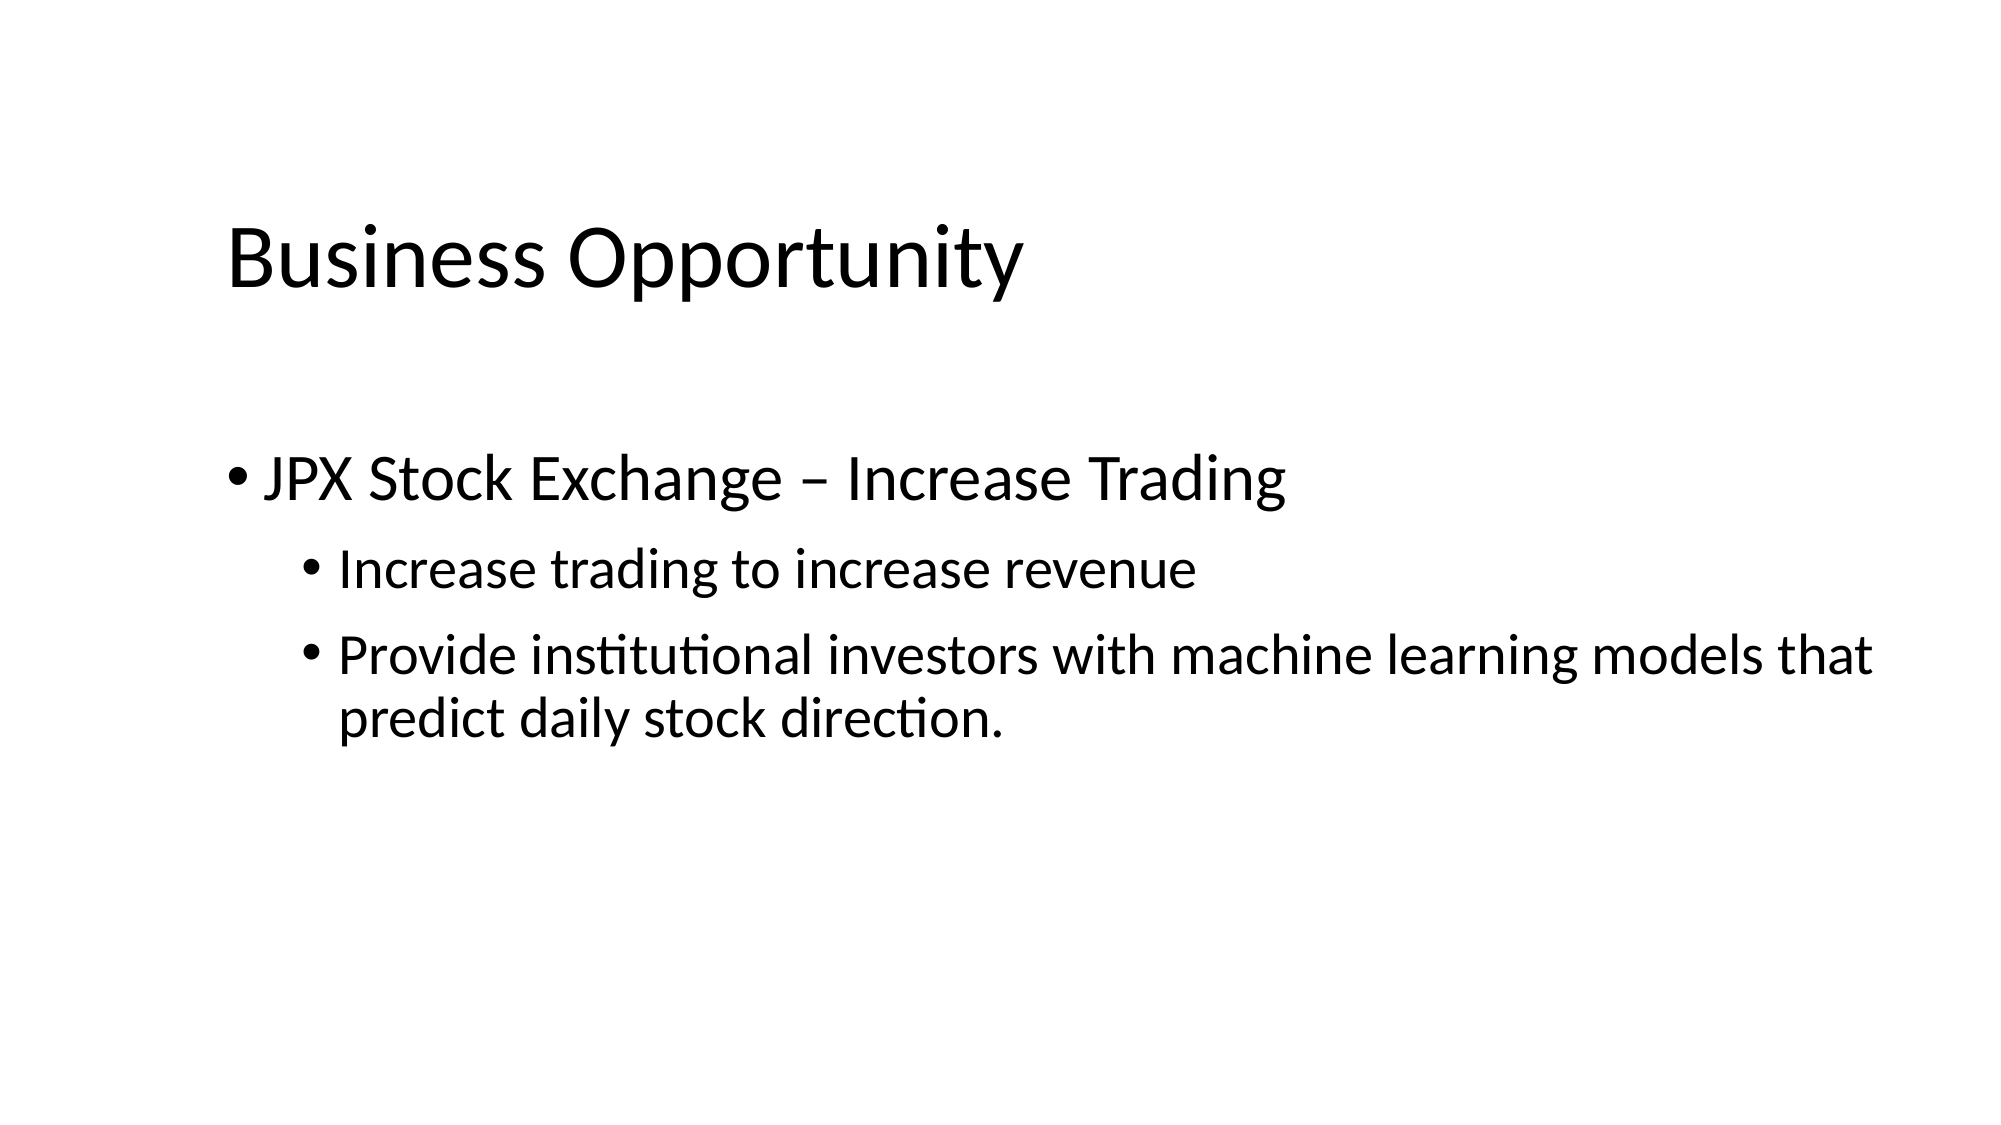

# Business Opportunity
JPX Stock Exchange – Increase Trading
Increase trading to increase revenue
Provide institutional investors with machine learning models that predict daily stock direction.